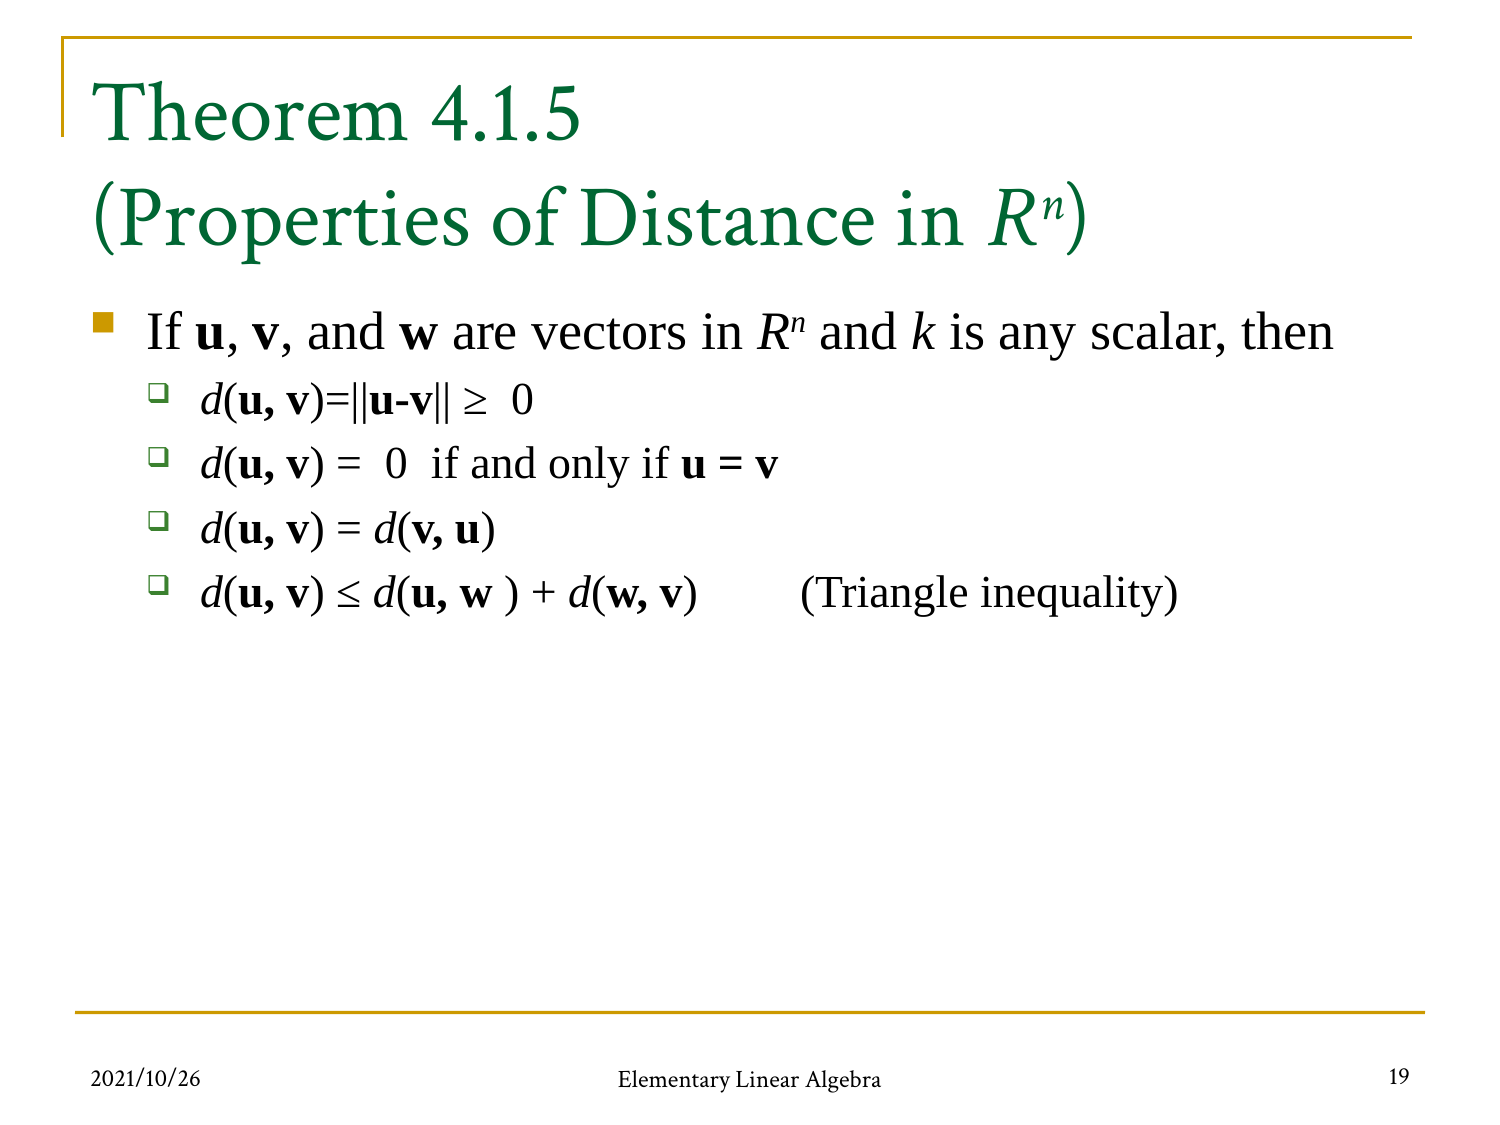

# Theorem 4.1.5 (Properties of Distance in Rn)
If u, v, and w are vectors in Rn and k is any scalar, then
d(u, v)=||u-v|| ≥  0
d(u, v) =  0  if and only if u = v
d(u, v) = d(v, u)
d(u, v) ≤ d(u, w ) + d(w, v)	(Triangle inequality)

2021/10/26
19
Elementary Linear Algebra